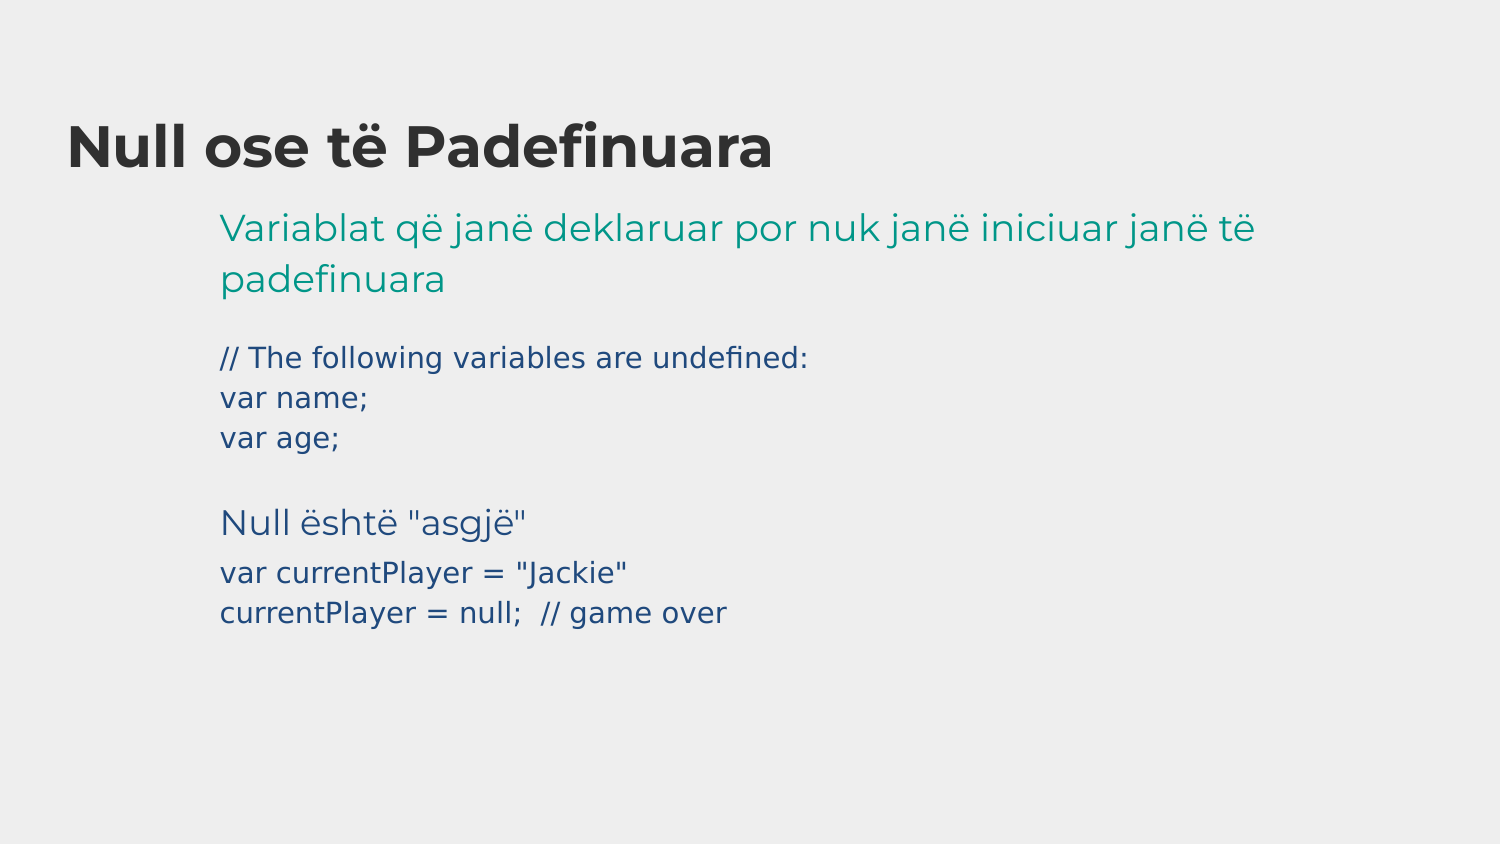

# Null ose të Padefinuara

Variablat që janë deklaruar por nuk janë iniciuar janë të padefinuara
// The following variables are undefined:
var name;
var age;
Null është "asgjë"
var currentPlayer = "Jackie"
currentPlayer = null;  // game over